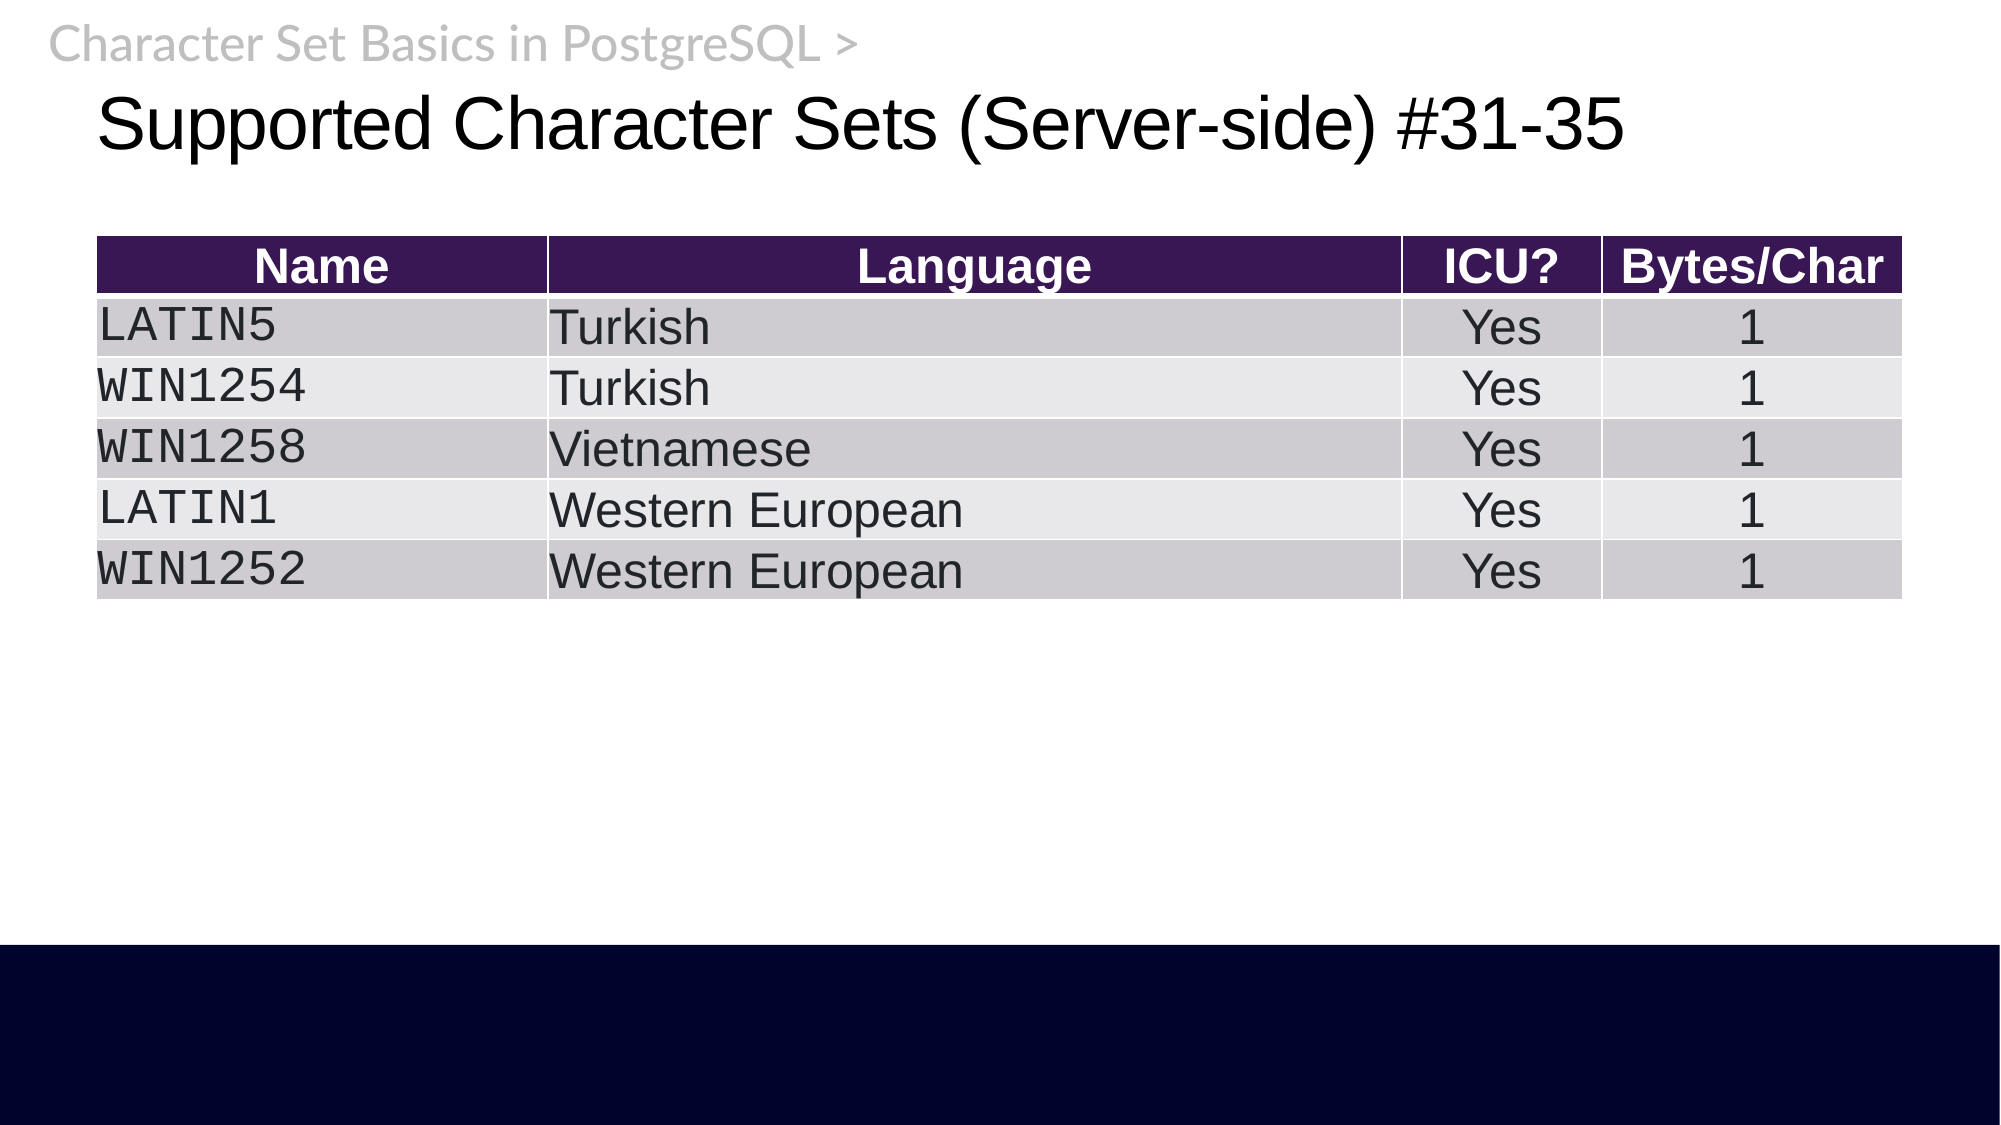

Character Set Basics in PostgreSQL >
# Supported Character Sets (Server-side) #31-35
| Name | Language | ICU? | Bytes/​Char |
| --- | --- | --- | --- |
| LATIN5 | Turkish | Yes | 1 |
| WIN1254 | Turkish | Yes | 1 |
| WIN1258 | Vietnamese | Yes | 1 |
| LATIN1 | Western European | Yes | 1 |
| WIN1252 | Western European | Yes | 1 |